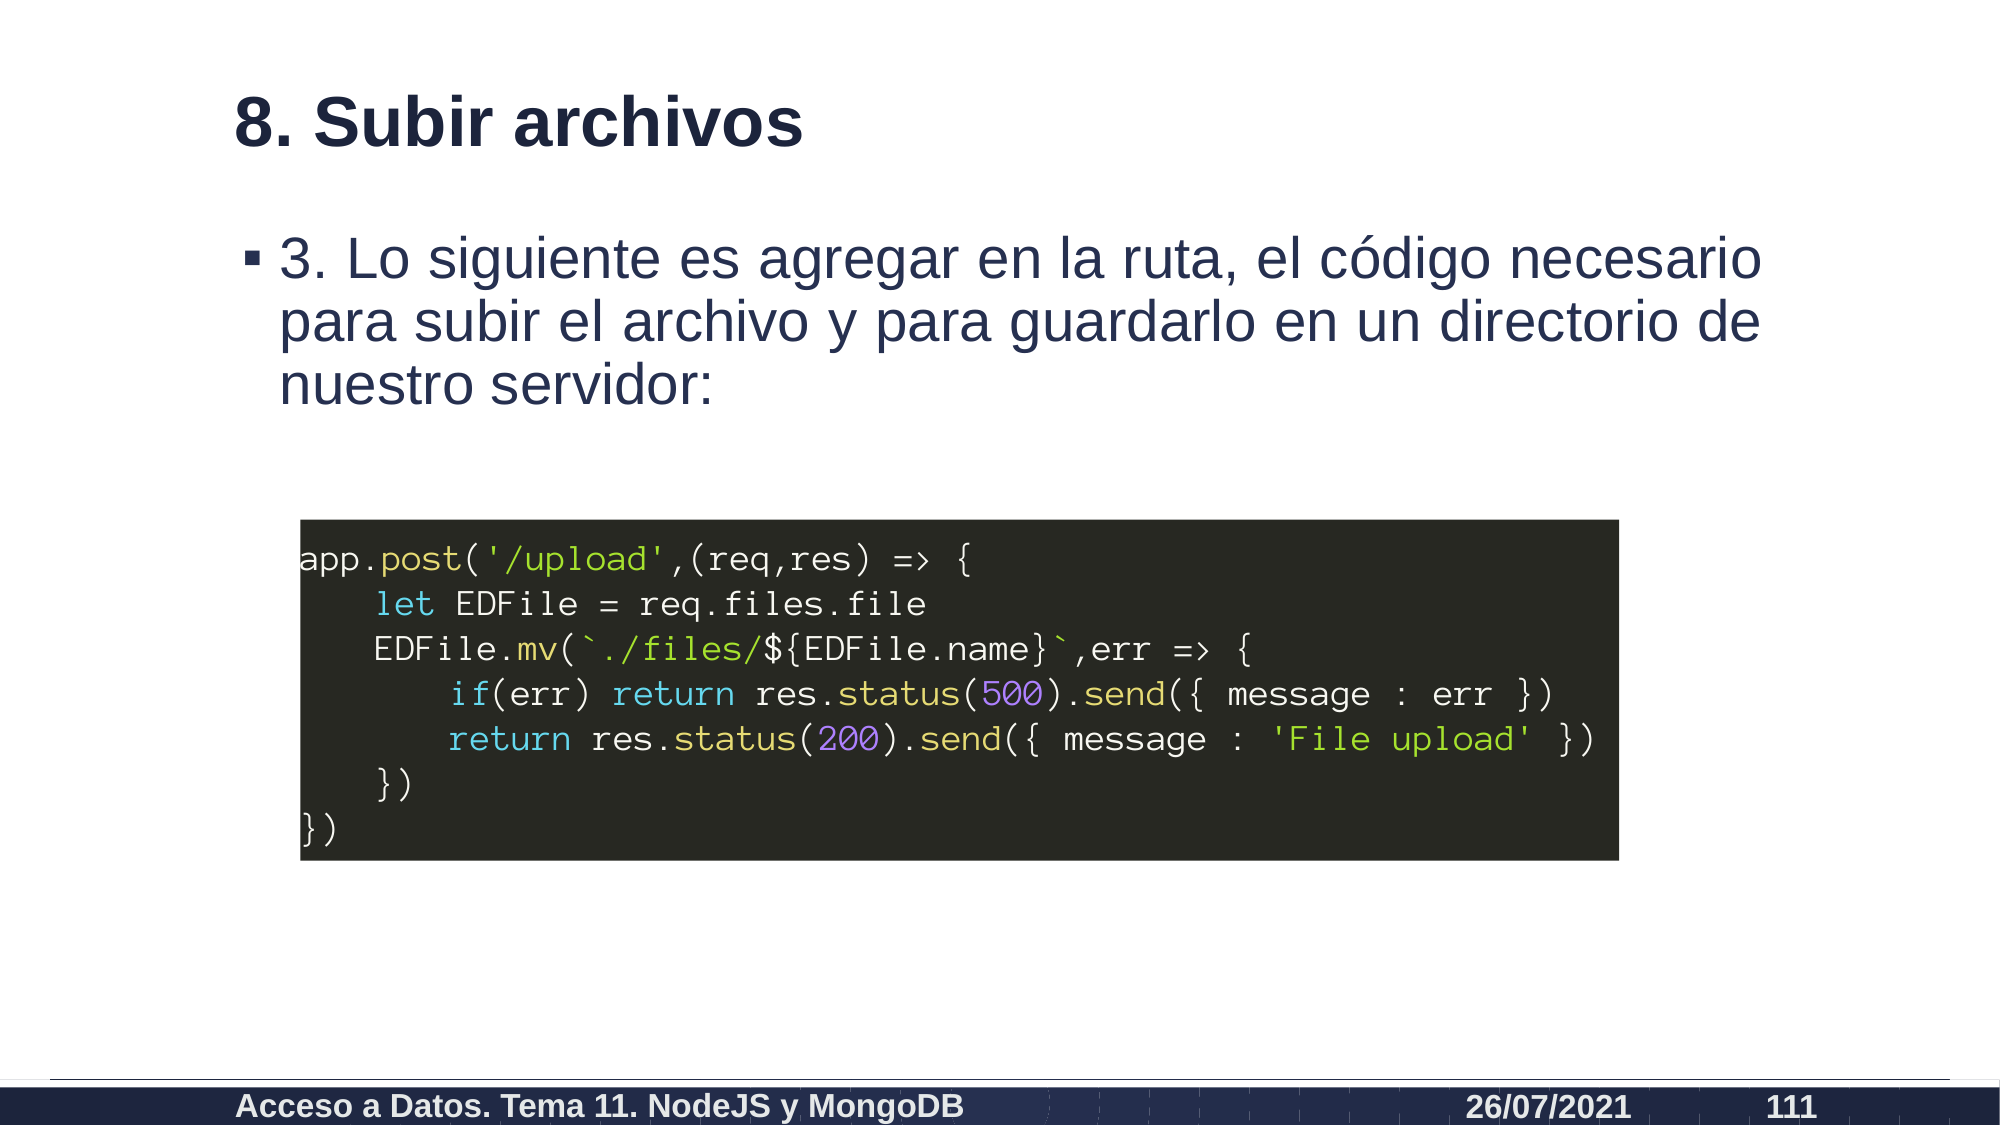

# 8. Subir archivos
3. Lo siguiente es agregar en la ruta, el código necesario para subir el archivo y para guardarlo en un directorio de nuestro servidor:

app.post('/upload',(req,res) => {
let EDFile = req.files.file
EDFile.mv(`./files/${EDFile.name}`,err => {
if(err) return res.status(500).send({ message : err })
return res.status(200).send({ message : 'File upload' })
})
})
Acceso a Datos. Tema 11. NodeJS y MongoDB
26/07/2021
111